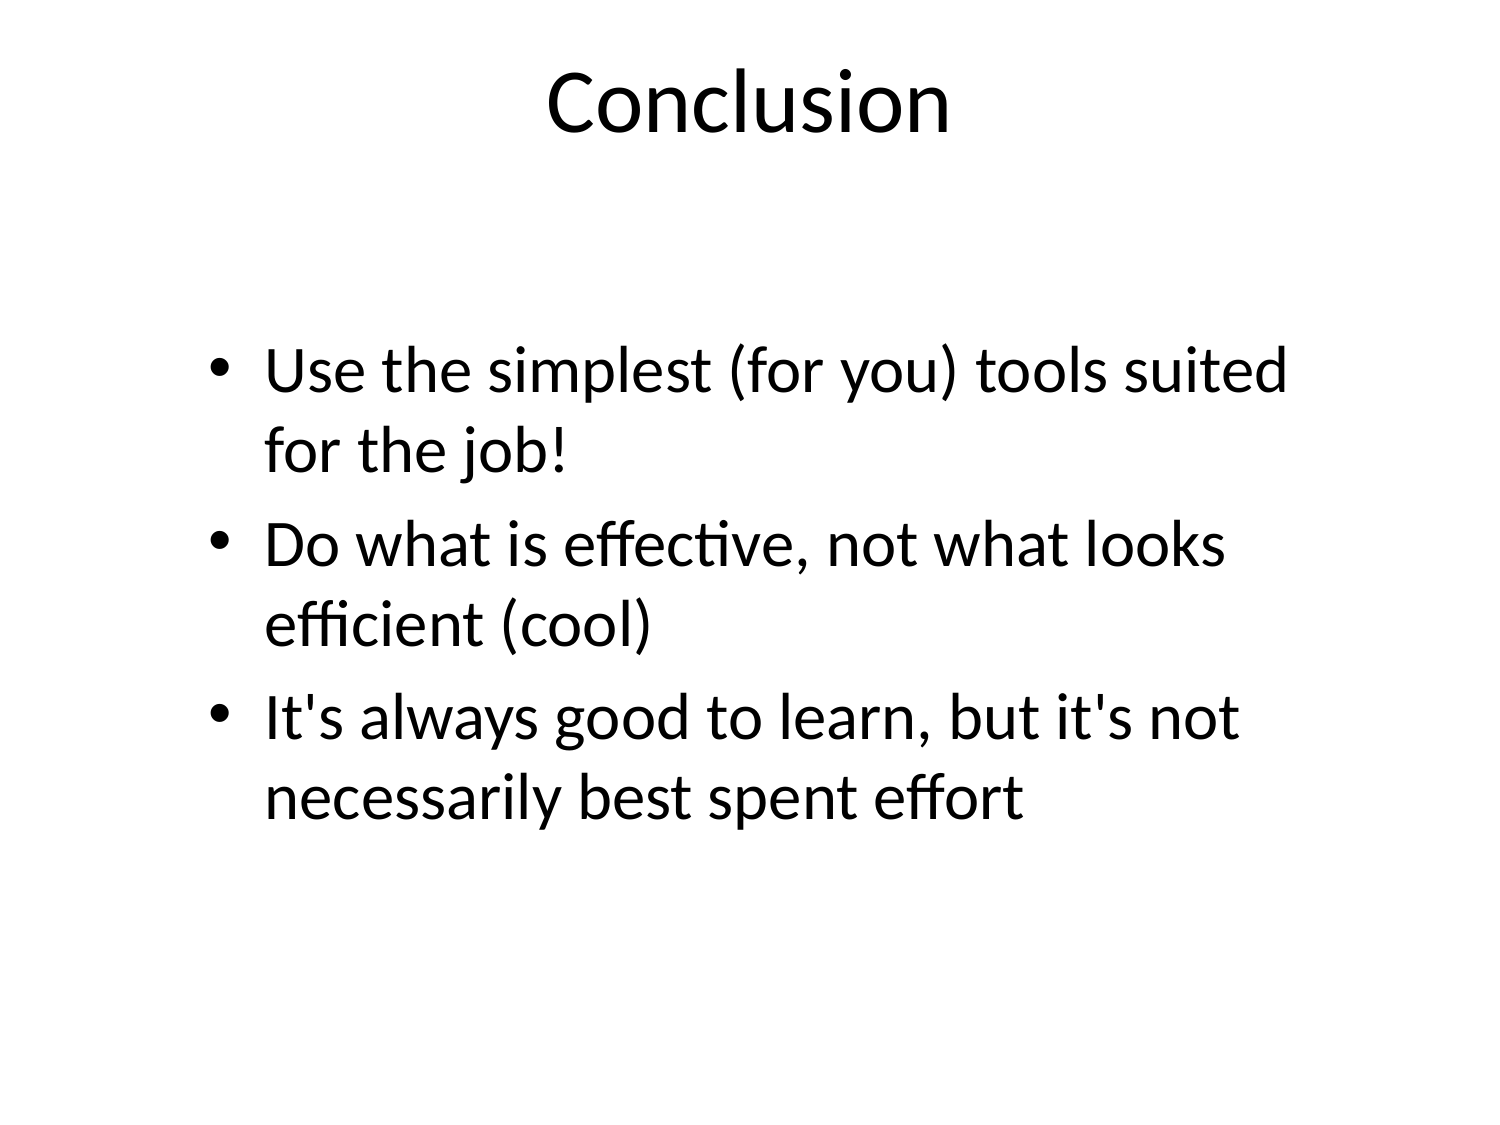

# Conclusion
Use the simplest (for you) tools suited for the job!
Do what is effective, not what looks efficient (cool)
It's always good to learn, but it's not necessarily best spent effort